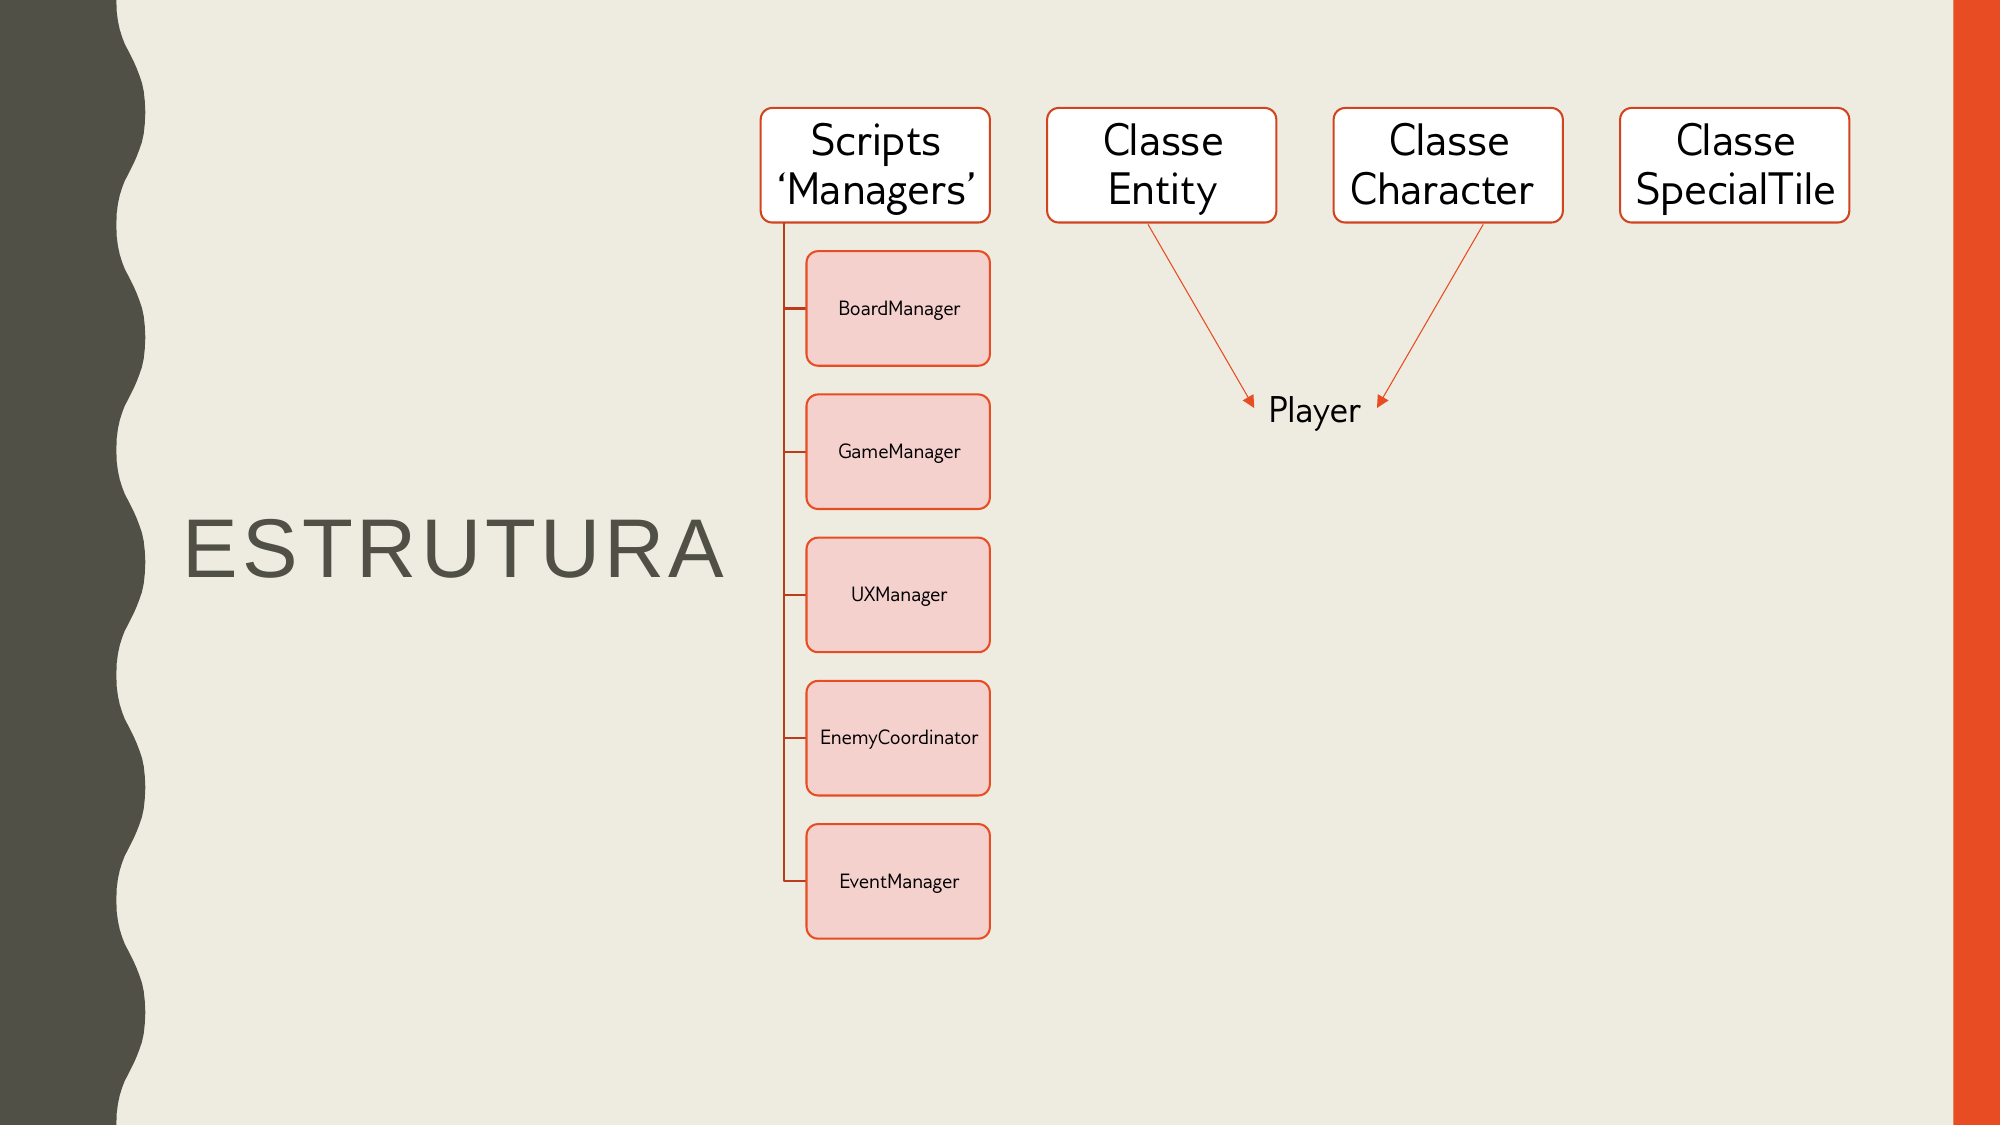

Scripts ‘Managers’
BoardManager
GameManager
UXManager
EnemyCoordinator
EventManager
Classe Entity
Classe Character
Classe SpecialTile
# estrutura
Player